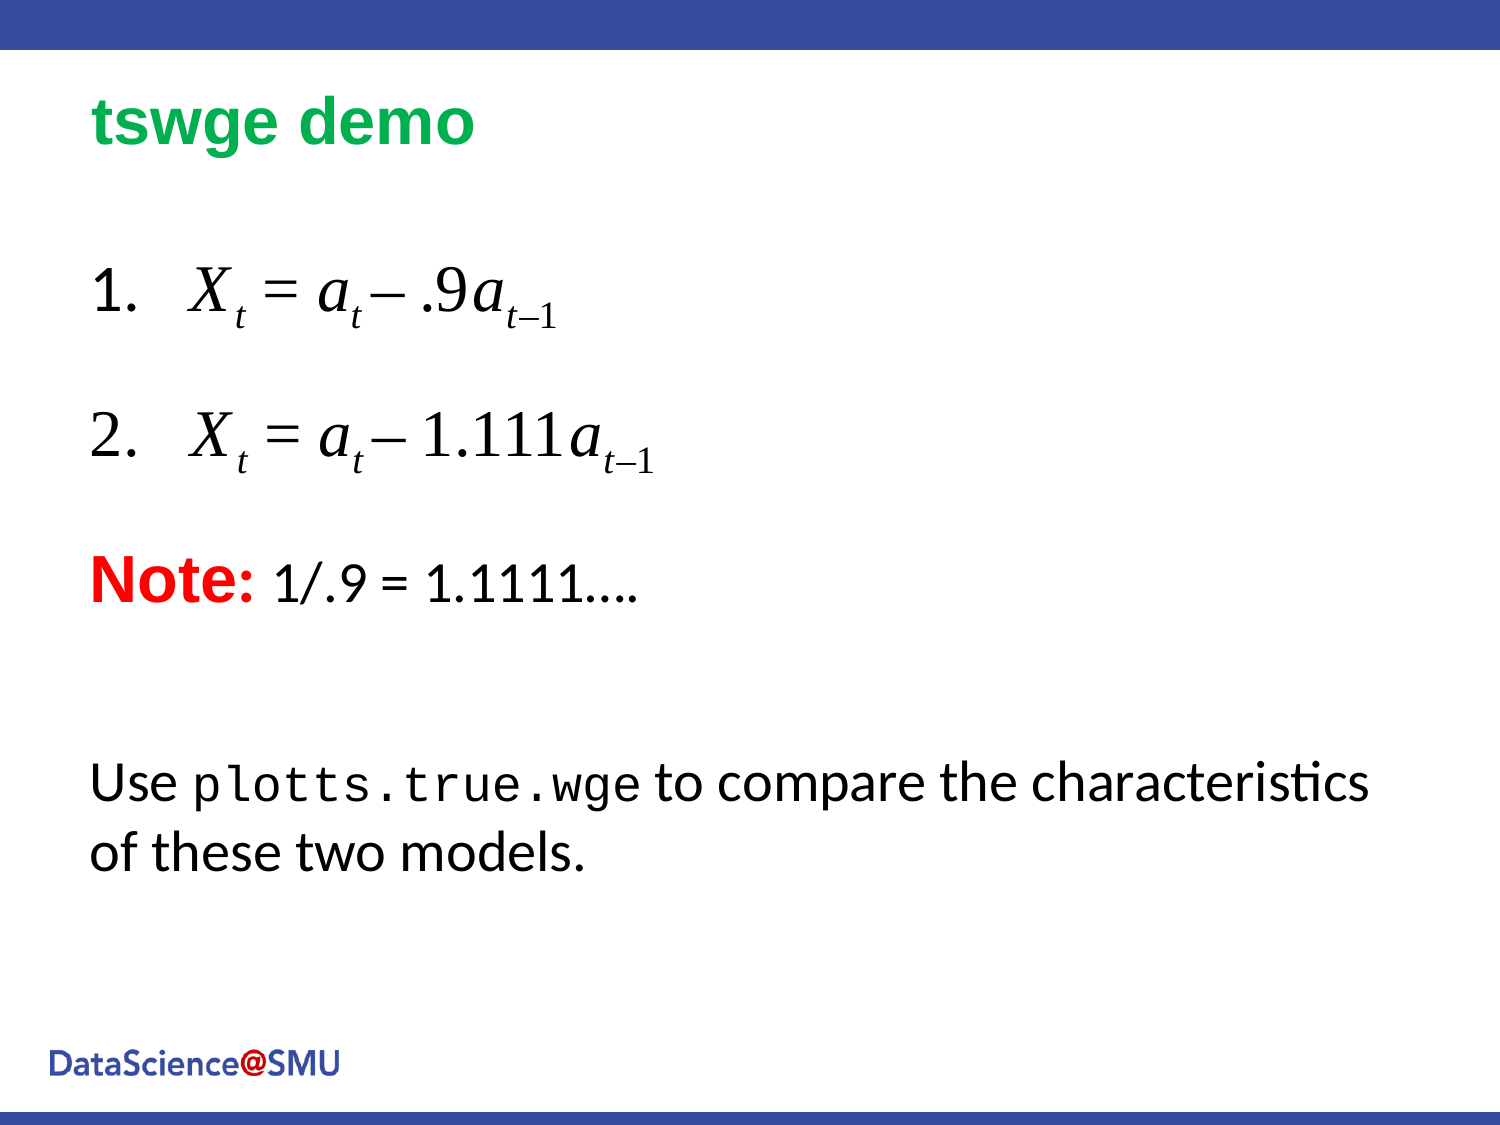

tswge demo
 X t = at –  .9 at –1
 X t = at –  1.111 at –1
Note: 1/.9 = 1.1111….
Use plotts.true.wge to compare the characteristics of these two models.